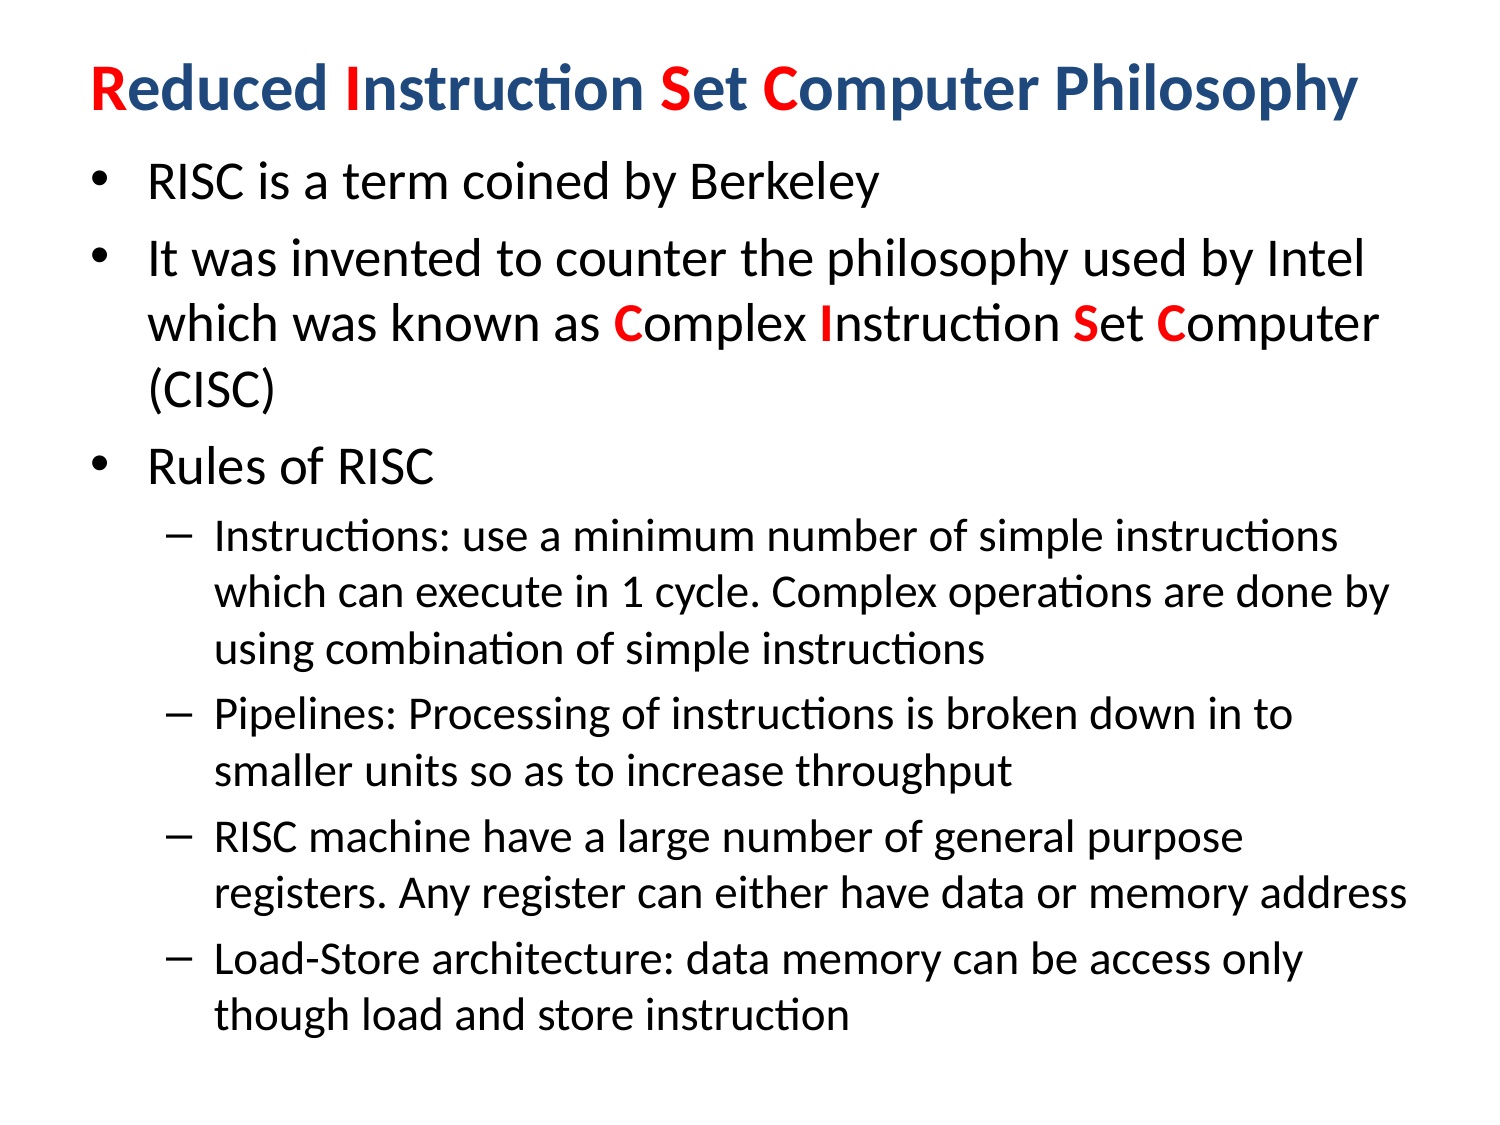

# Reduced Instruction Set Computer Philosophy
RISC is a term coined by Berkeley
It was invented to counter the philosophy used by Intel which was known as Complex Instruction Set Computer (CISC)
Rules of RISC
Instructions: use a minimum number of simple instructions which can execute in 1 cycle. Complex operations are done by using combination of simple instructions
Pipelines: Processing of instructions is broken down in to smaller units so as to increase throughput
RISC machine have a large number of general purpose registers. Any register can either have data or memory address
Load-Store architecture: data memory can be access only though load and store instruction